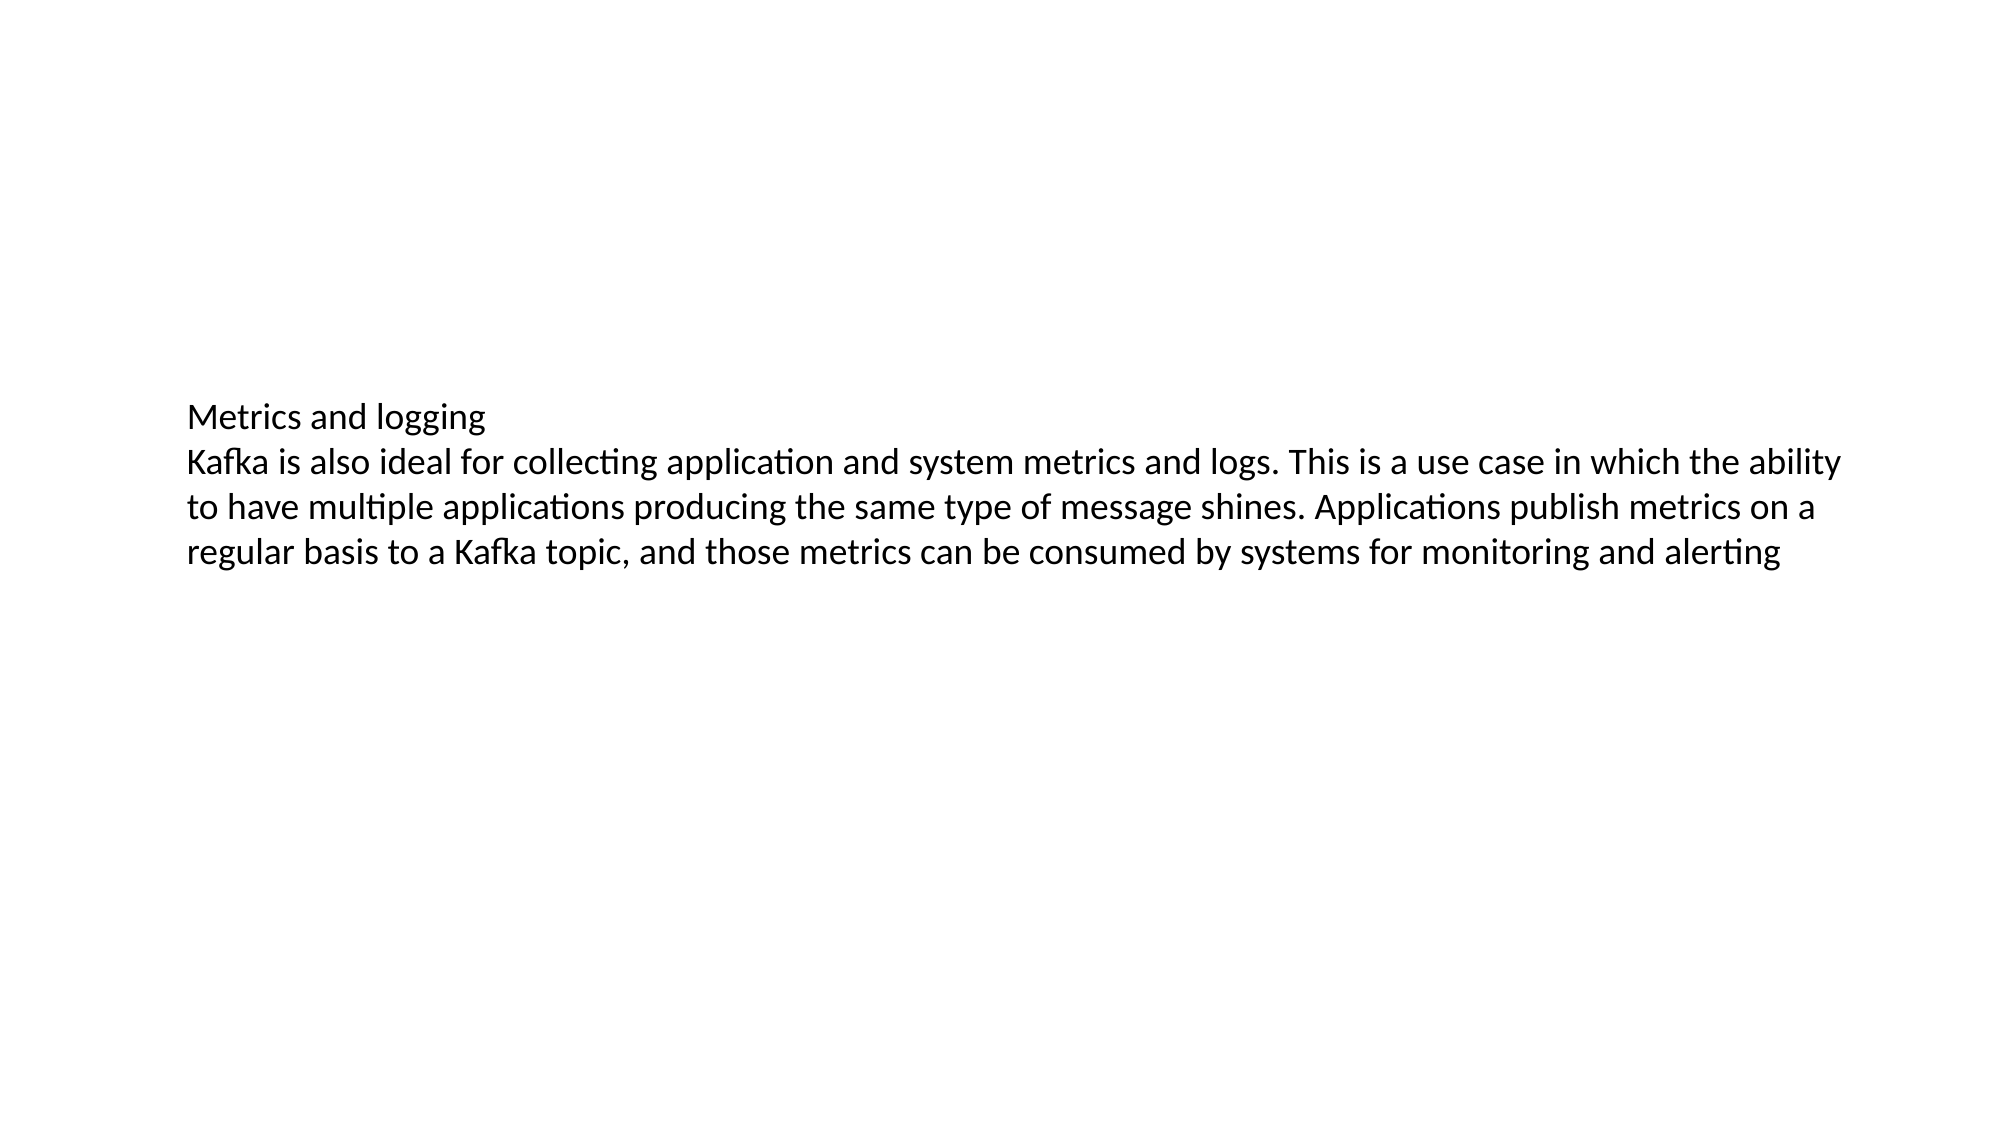

Metrics and logging
Kafka is also ideal for collecting application and system metrics and logs. This is a use case in which the ability to have multiple applications producing the same type of message shines. Applications publish metrics on a regular basis to a Kafka topic, and those metrics can be consumed by systems for monitoring and alerting